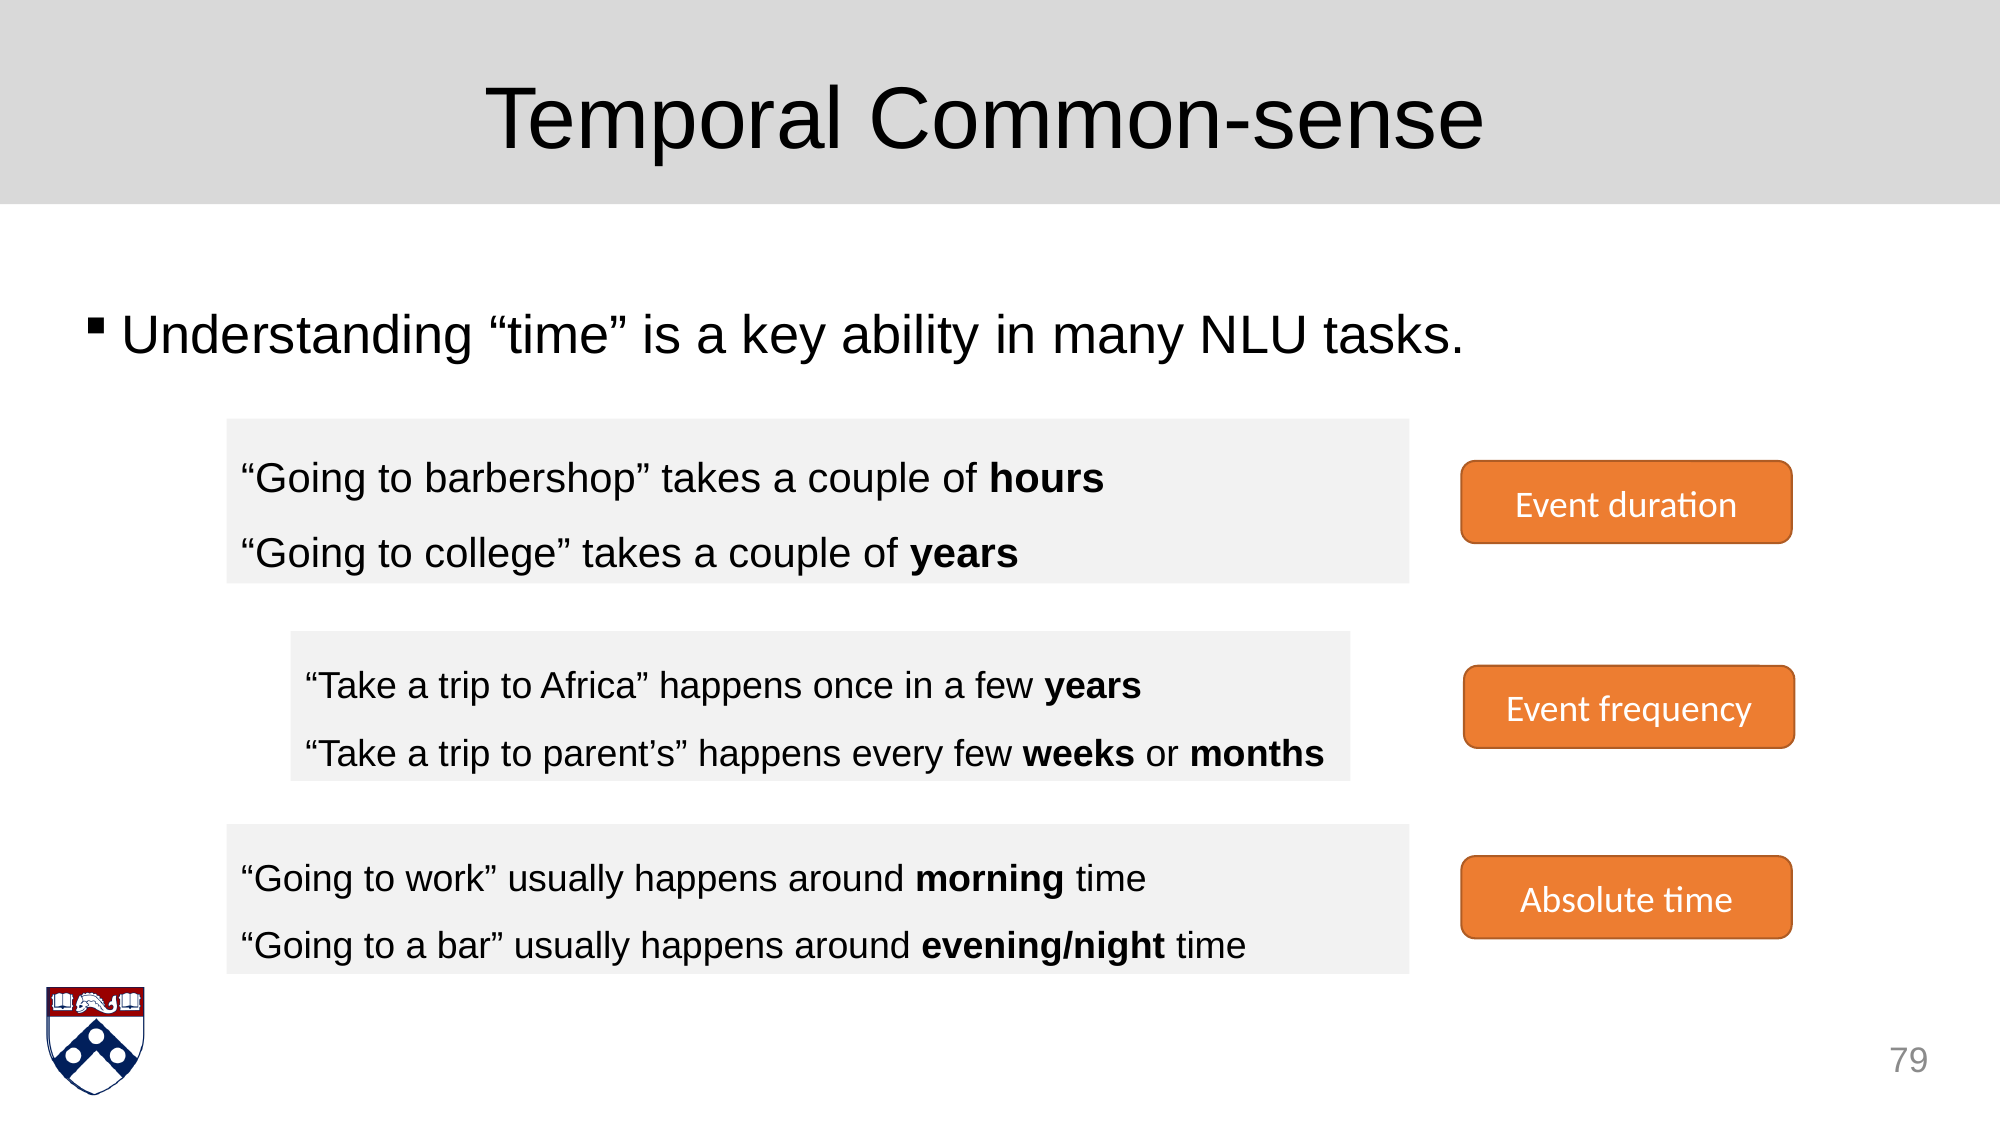

# Temporal Common-sense
Understanding “time” is a key ability in many NLU tasks.
“Going to barbershop” takes a couple of hours
“Going to college” takes a couple of years
Event duration
“Take a trip to Africa” happens once in a few years
“Take a trip to parent’s” happens every few weeks or months
Event frequency
“Going to work” usually happens around morning time
“Going to a bar” usually happens around evening/night time
Absolute time
79